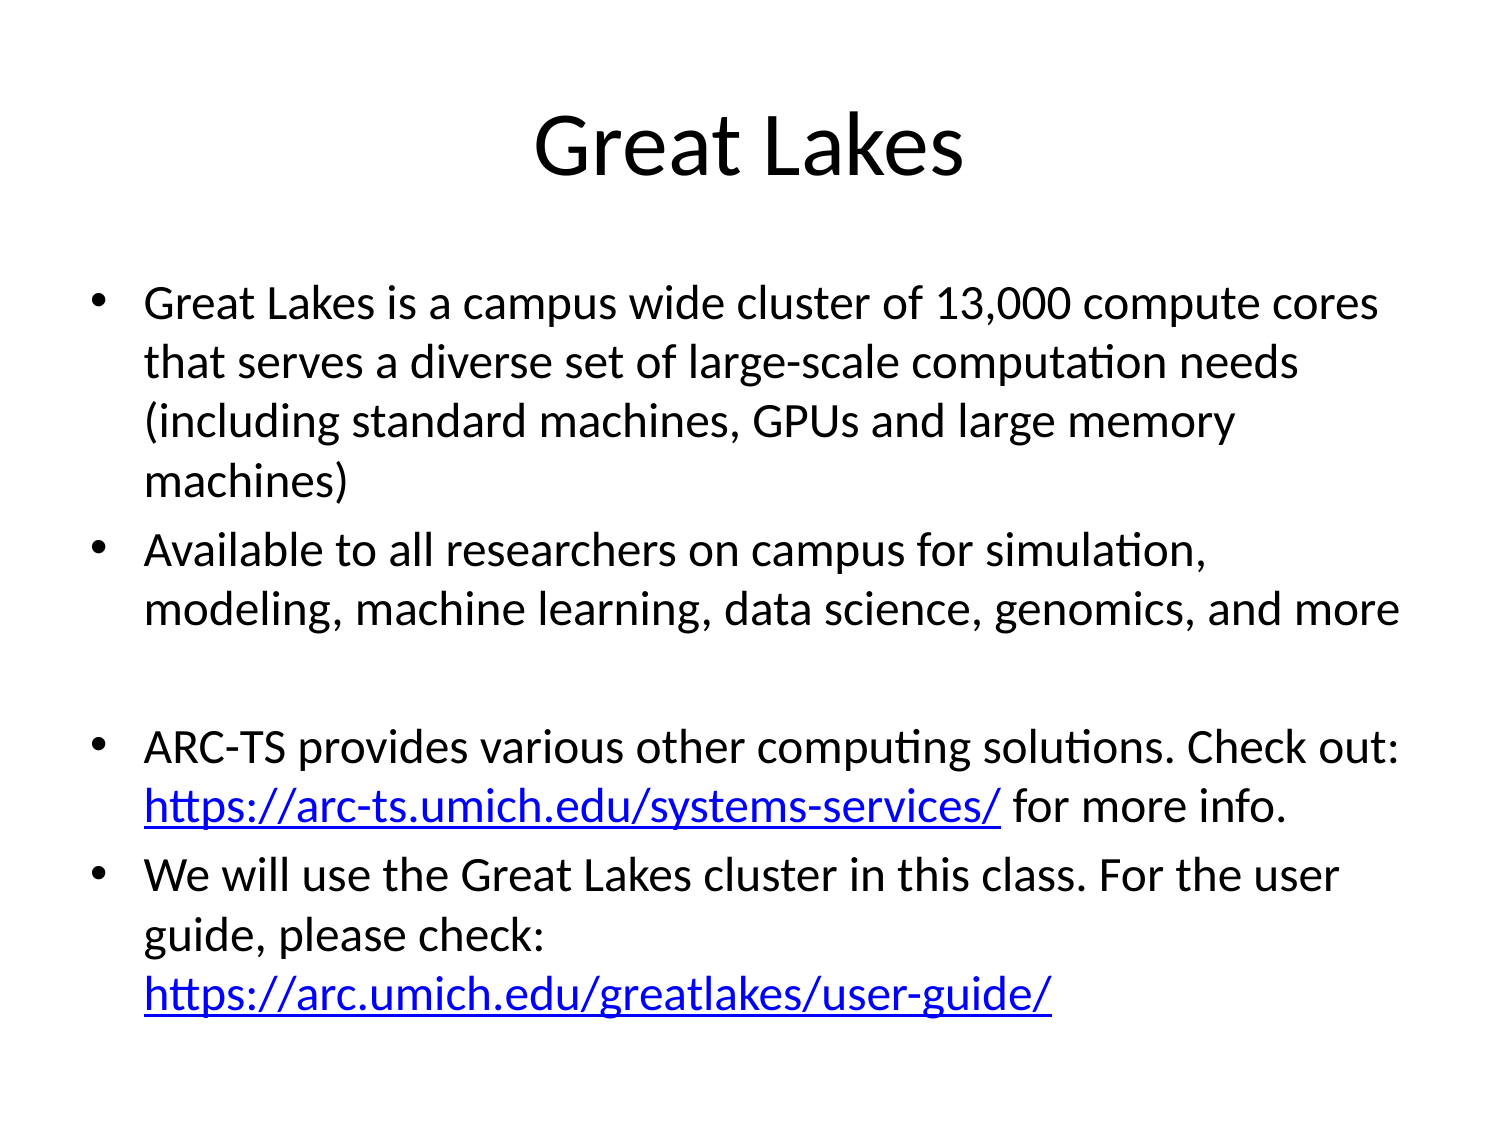

# Great Lakes
Great Lakes is a campus wide cluster of 13,000 compute cores that serves a diverse set of large-scale computation needs (including standard machines, GPUs and large memory machines)
Available to all researchers on campus for simulation, modeling, machine learning, data science, genomics, and more

ARC-TS provides various other computing solutions. Check out: https://arc-ts.umich.edu/systems-services/ for more info.
We will use the Great Lakes cluster in this class. For the user guide, please check: https://arc.umich.edu/greatlakes/user-guide/